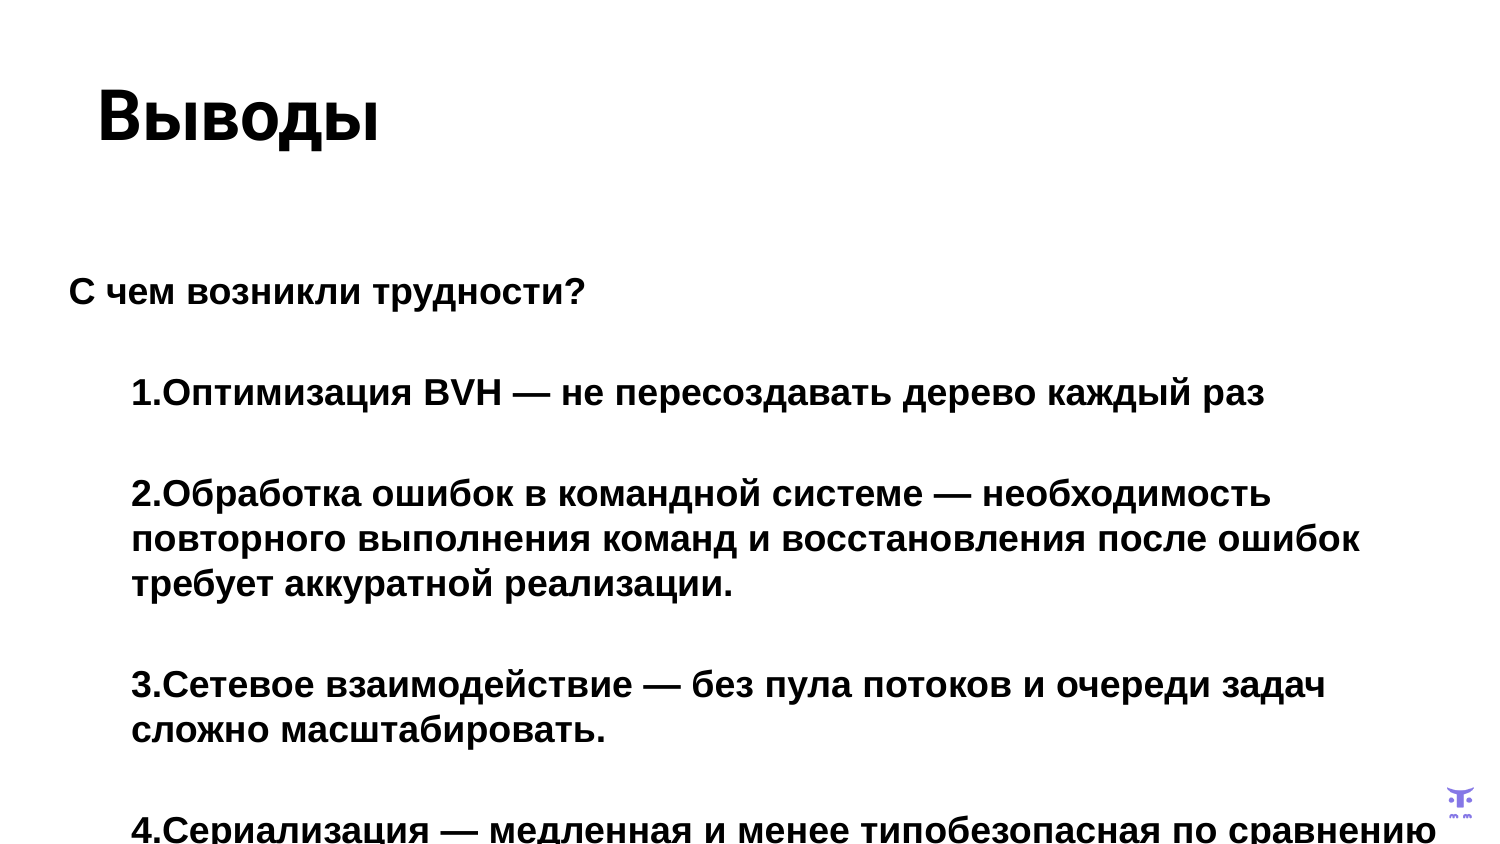

# Выводы

С чем возникли трудности?
Оптимизация BVH — не пересоздавать дерево каждый раз
Обработка ошибок в командной системе — необходимость повторного выполнения команд и восстановления после ошибок требует аккуратной реализации.
Сетевое взаимодействие — без пула потоков и очереди задач сложно масштабировать.
Сериализация — медленная и менее типобезопасная по сравнению с Protobuf